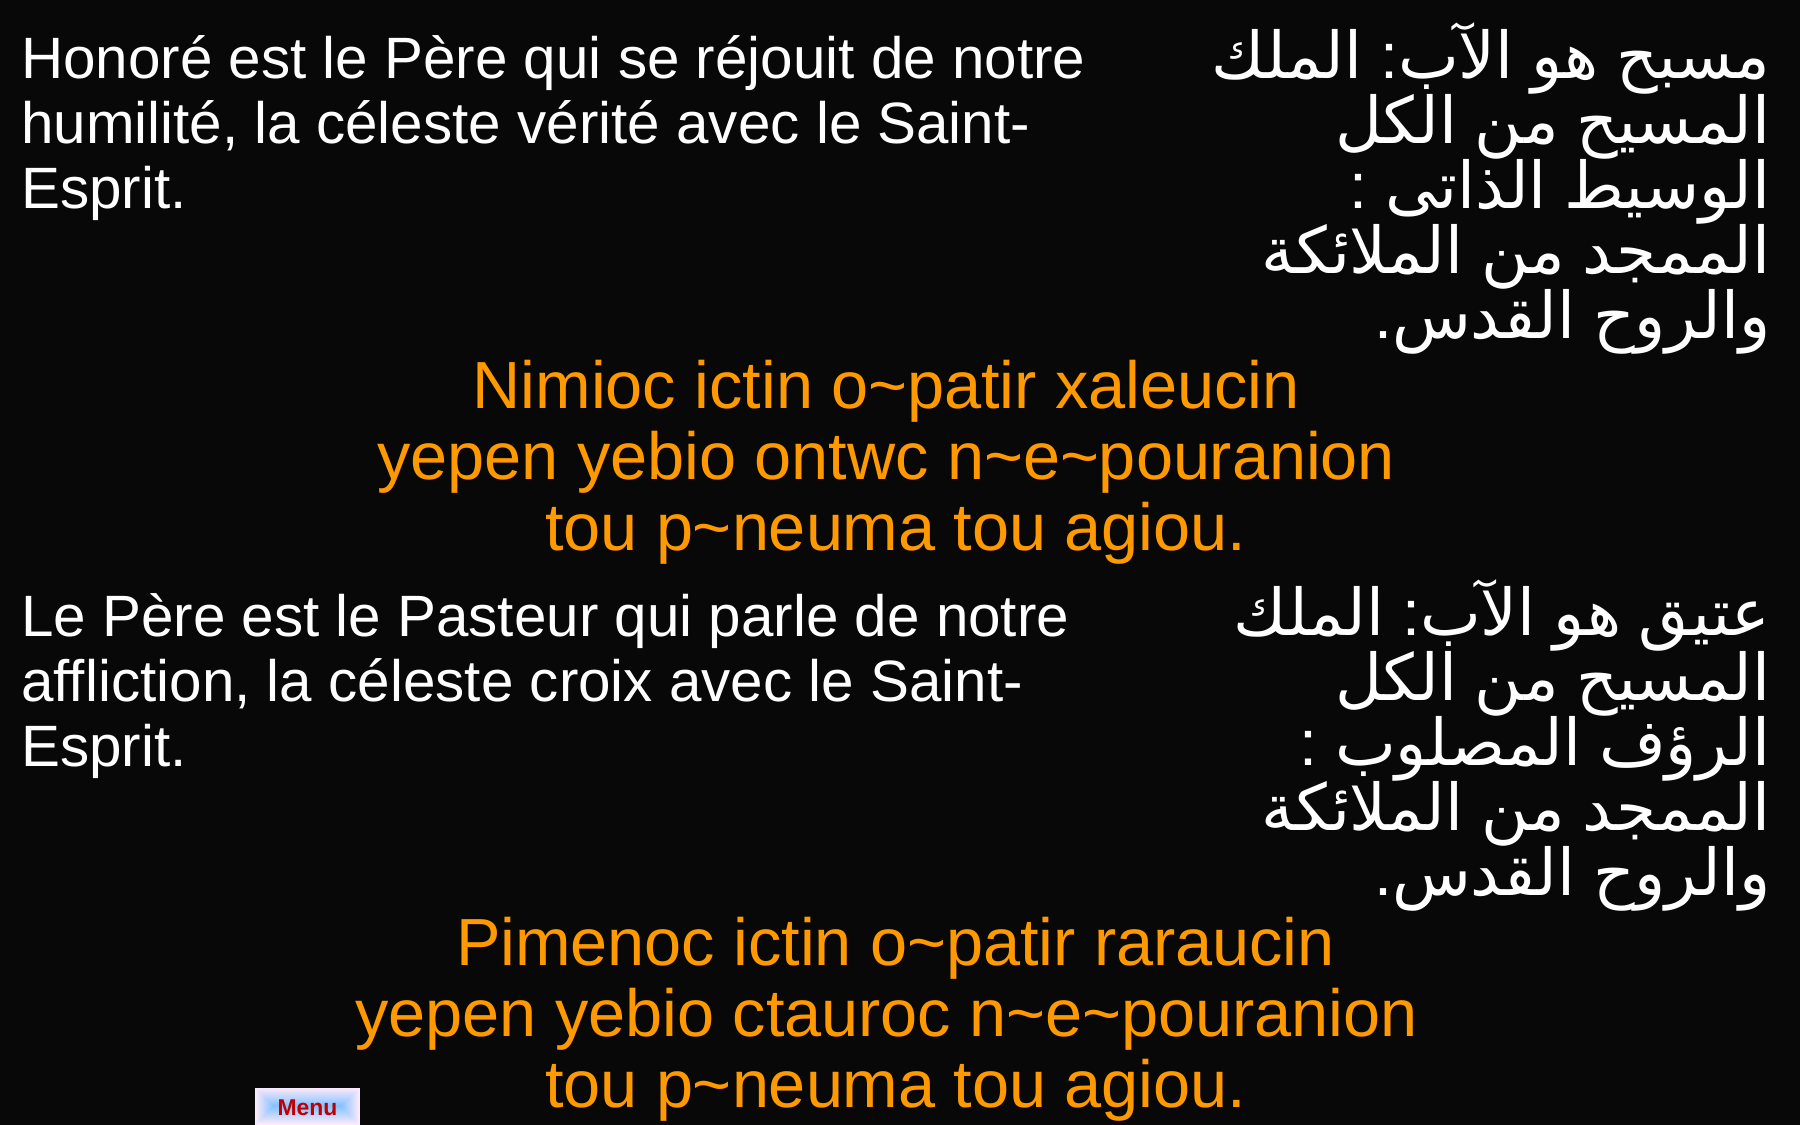

| Honoré est le Père qui se réjouit de notre humilité, la céleste vérité avec le Saint-Esprit. | مسبح هو الآب: الملك المسيح من الكل الوسيط الذاتى : الممجد من الملائكة والروح القدس. |
| --- | --- |
| Nimioc ictin o~patir xaleucin yepen yebio ontwc n~e~pouranion tou p~neuma tou agiou. |  |
| Le Père est le Pasteur qui parle de notre affliction, la céleste croix avec le Saint-Esprit. | عتيق هو الآب: الملك المسيح من الكل الرؤف المصلوب : الممجد من الملائكة والروح القدس. |
| --- | --- |
| Pimenoc ictin o~patir raraucin yepen yebio ctauroc n~e~pouranion tou p~neuma tou agiou. |  |

Menu